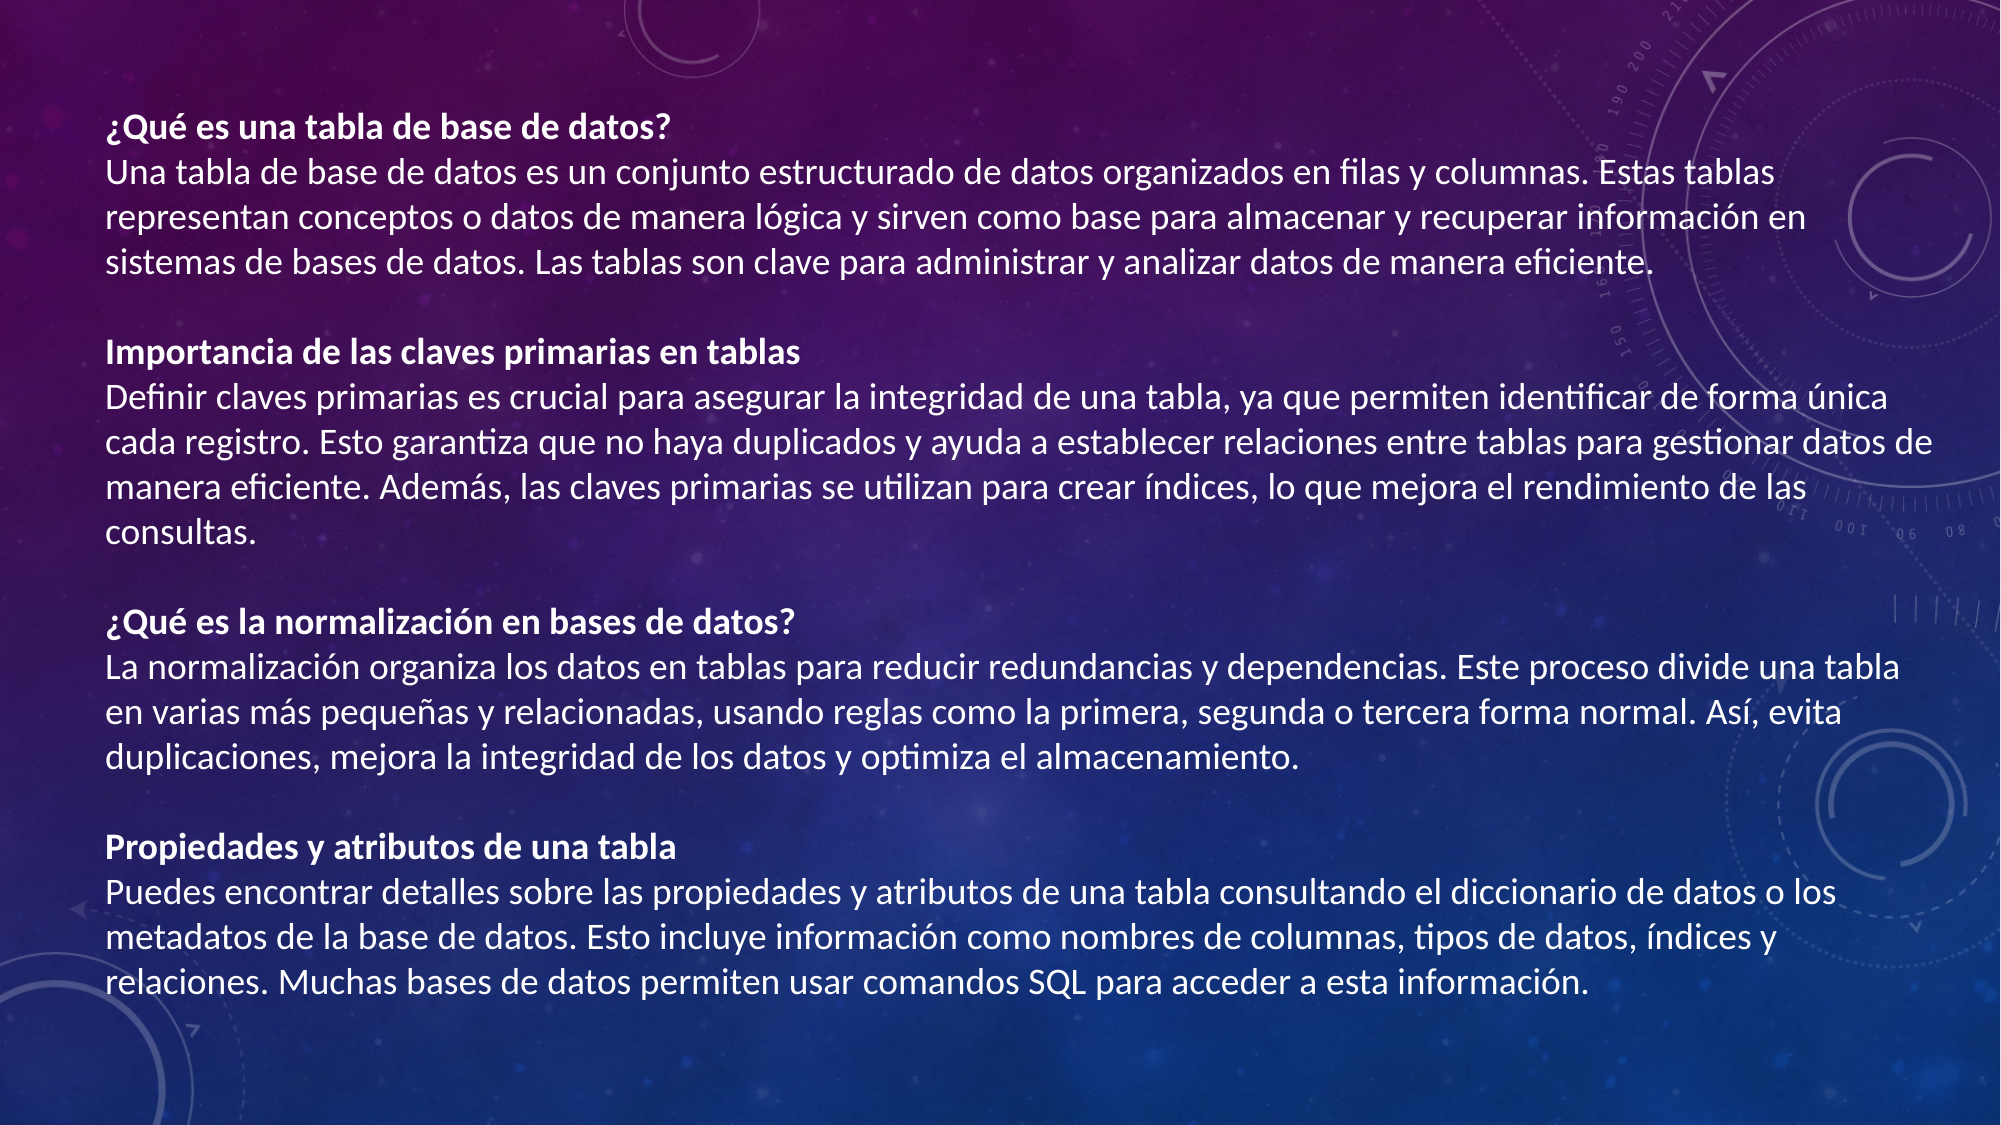

¿Qué es una tabla de base de datos?
Una tabla de base de datos es un conjunto estructurado de datos organizados en filas y columnas. Estas tablas representan conceptos o datos de manera lógica y sirven como base para almacenar y recuperar información en sistemas de bases de datos. Las tablas son clave para administrar y analizar datos de manera eficiente.

Importancia de las claves primarias en tablas
Definir claves primarias es crucial para asegurar la integridad de una tabla, ya que permiten identificar de forma única cada registro. Esto garantiza que no haya duplicados y ayuda a establecer relaciones entre tablas para gestionar datos de manera eficiente. Además, las claves primarias se utilizan para crear índices, lo que mejora el rendimiento de las consultas.

¿Qué es la normalización en bases de datos?
La normalización organiza los datos en tablas para reducir redundancias y dependencias. Este proceso divide una tabla en varias más pequeñas y relacionadas, usando reglas como la primera, segunda o tercera forma normal. Así, evita duplicaciones, mejora la integridad de los datos y optimiza el almacenamiento.

Propiedades y atributos de una tabla
Puedes encontrar detalles sobre las propiedades y atributos de una tabla consultando el diccionario de datos o los metadatos de la base de datos. Esto incluye información como nombres de columnas, tipos de datos, índices y relaciones. Muchas bases de datos permiten usar comandos SQL para acceder a esta información.